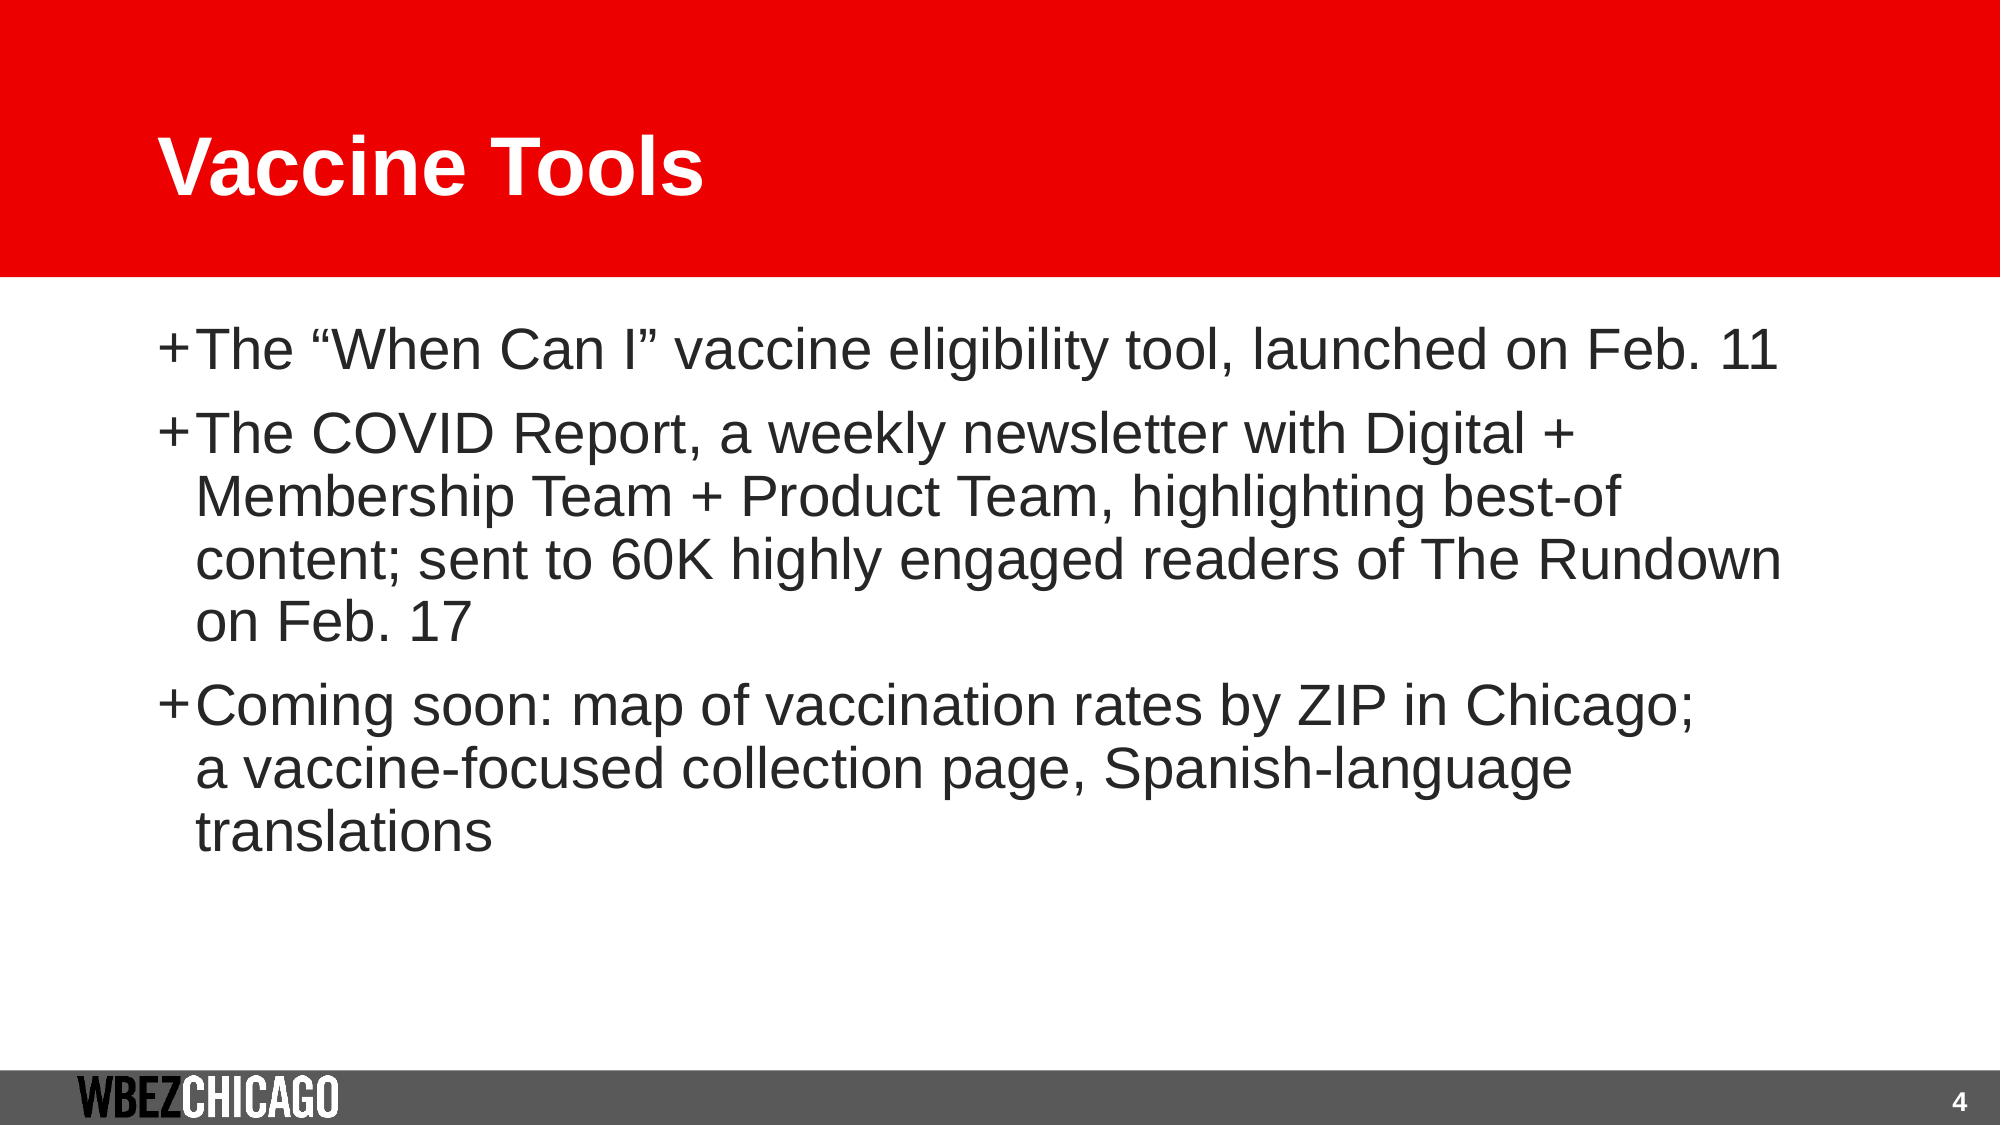

# Vaccine Tools
The “When Can I” vaccine eligibility tool, launched on Feb. 11
The COVID Report, a weekly newsletter with Digital + Membership Team + Product Team, highlighting best-of content; sent to 60K highly engaged readers of The Rundown on Feb. 17
Coming soon: map of vaccination rates by ZIP in Chicago; a vaccine-focused collection page, Spanish-language translations